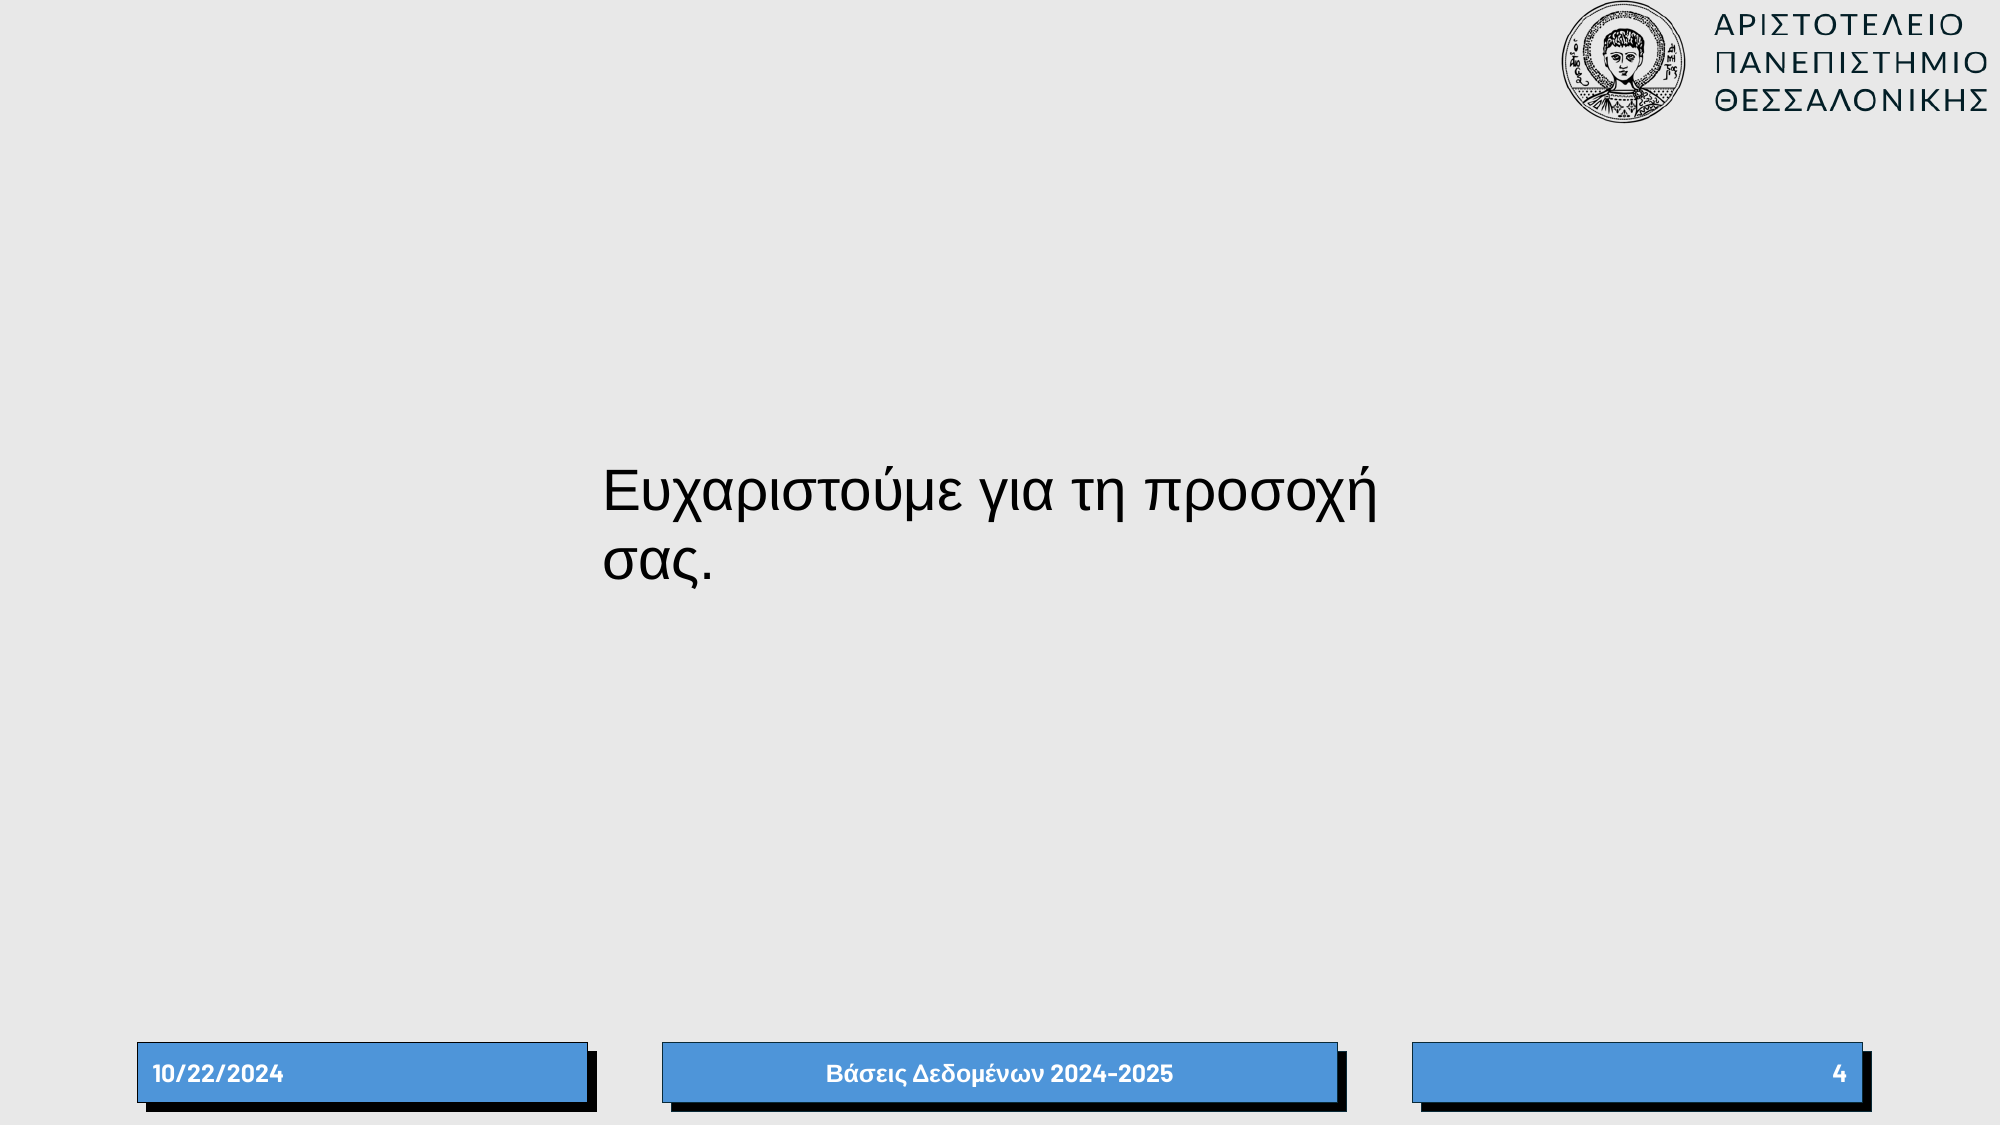

Ευχαριστούμε για τη προσοχή σας.
10/22/2024
Βάσεις Δεδομένων 2024-2025
4